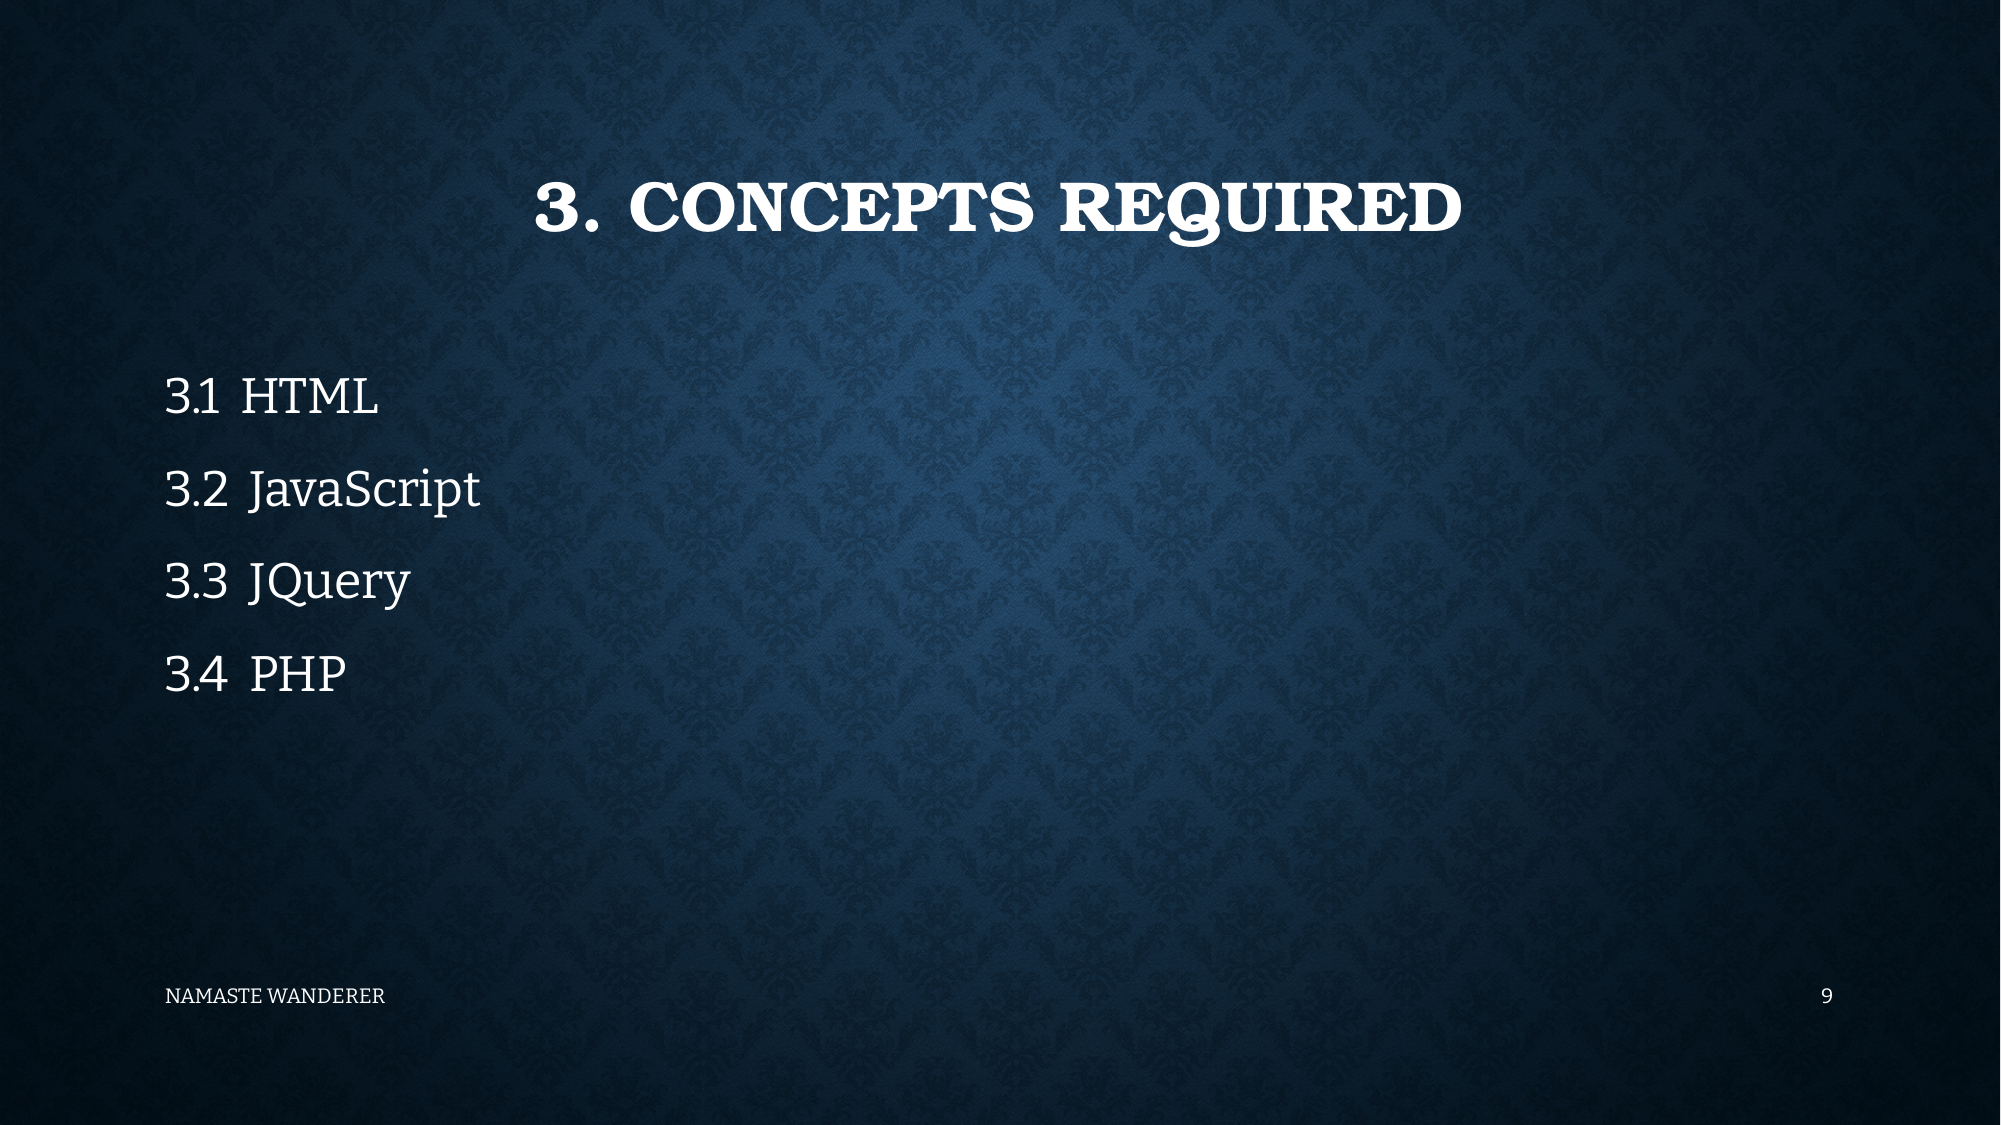

# 3. CONCEPTS REQUIRED
3.1  HTML
3.2  JavaScript
3.3  JQuery
3.4  PHP

NAMASTE WANDERER
9